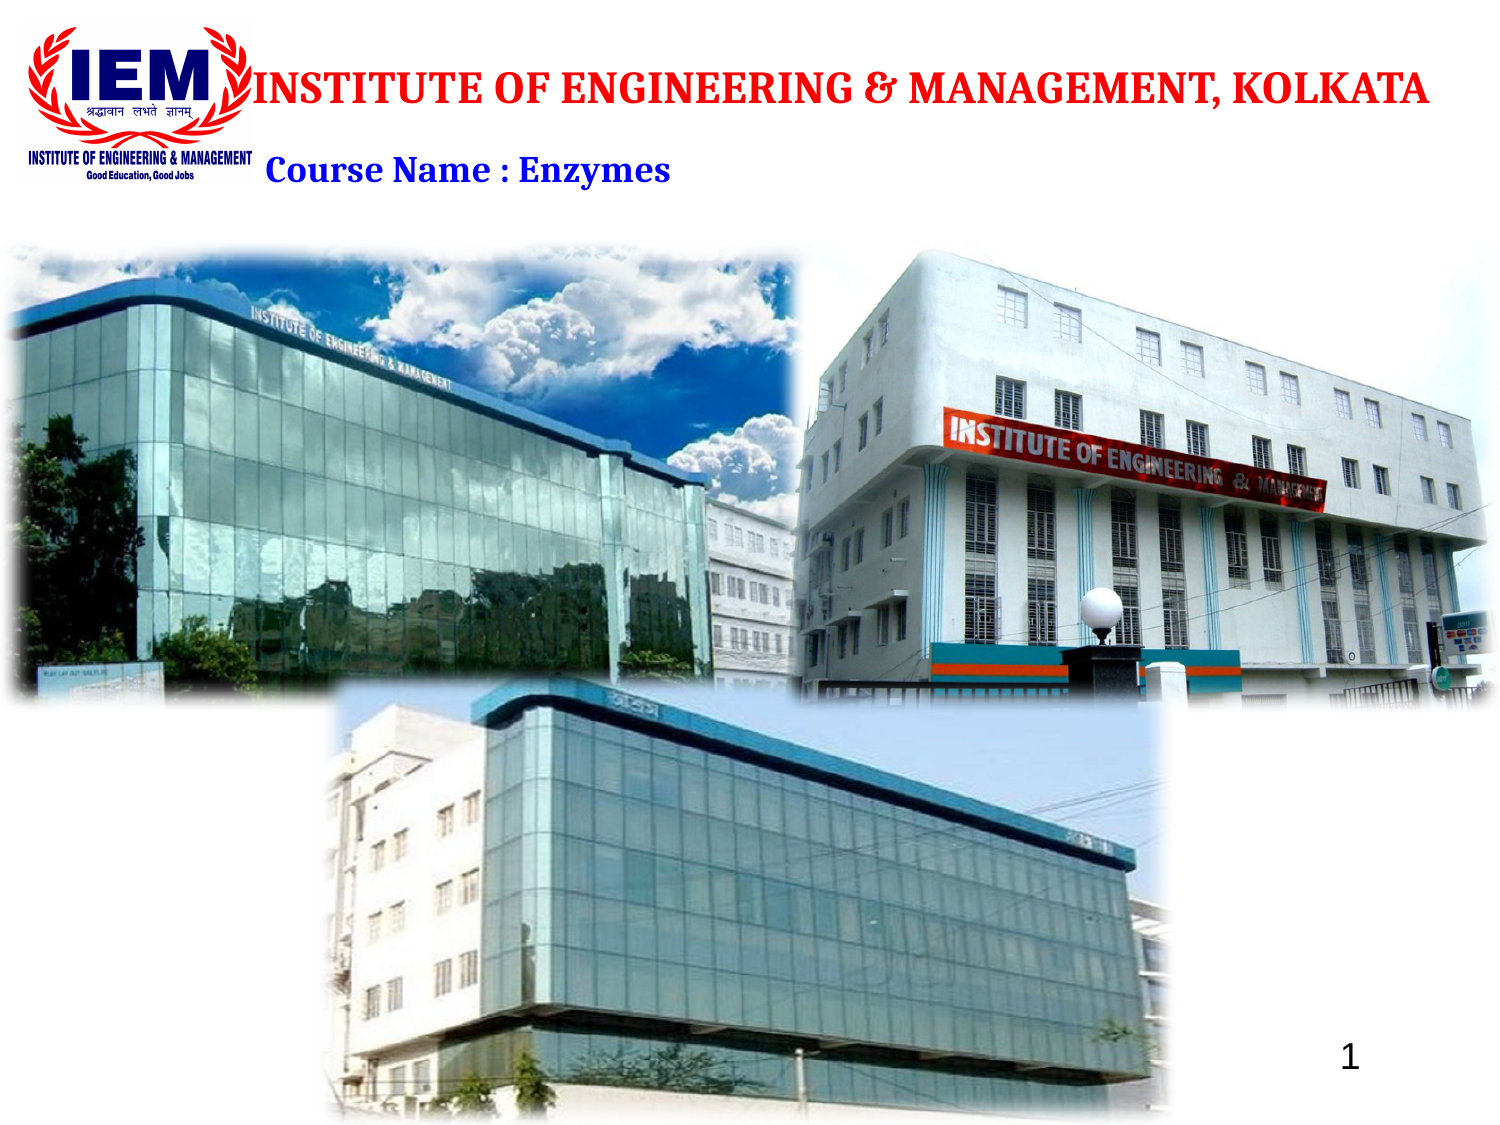

INSTITUTE OF ENGINEERING & MANAGEMENT, KOLKATA
Course Name : Enzymes